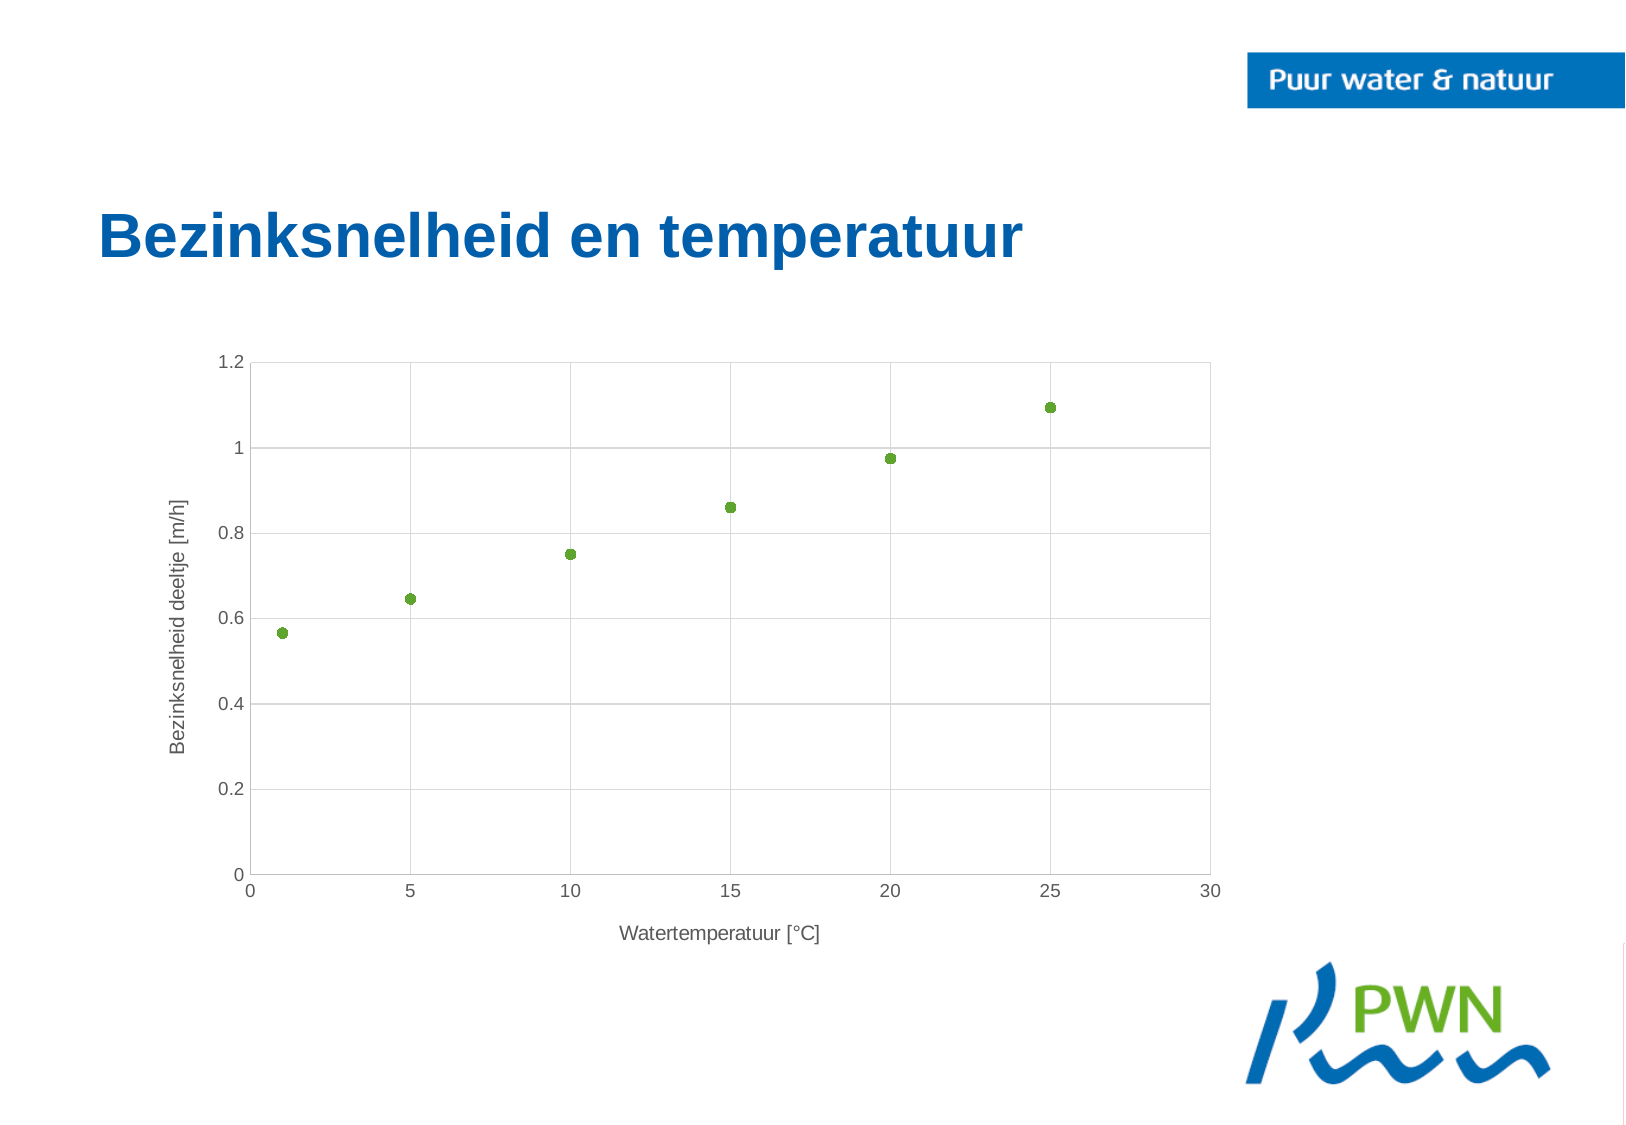

# Bezinksnelheid en temperatuur

### Chart

| Category |  |
|---|---|